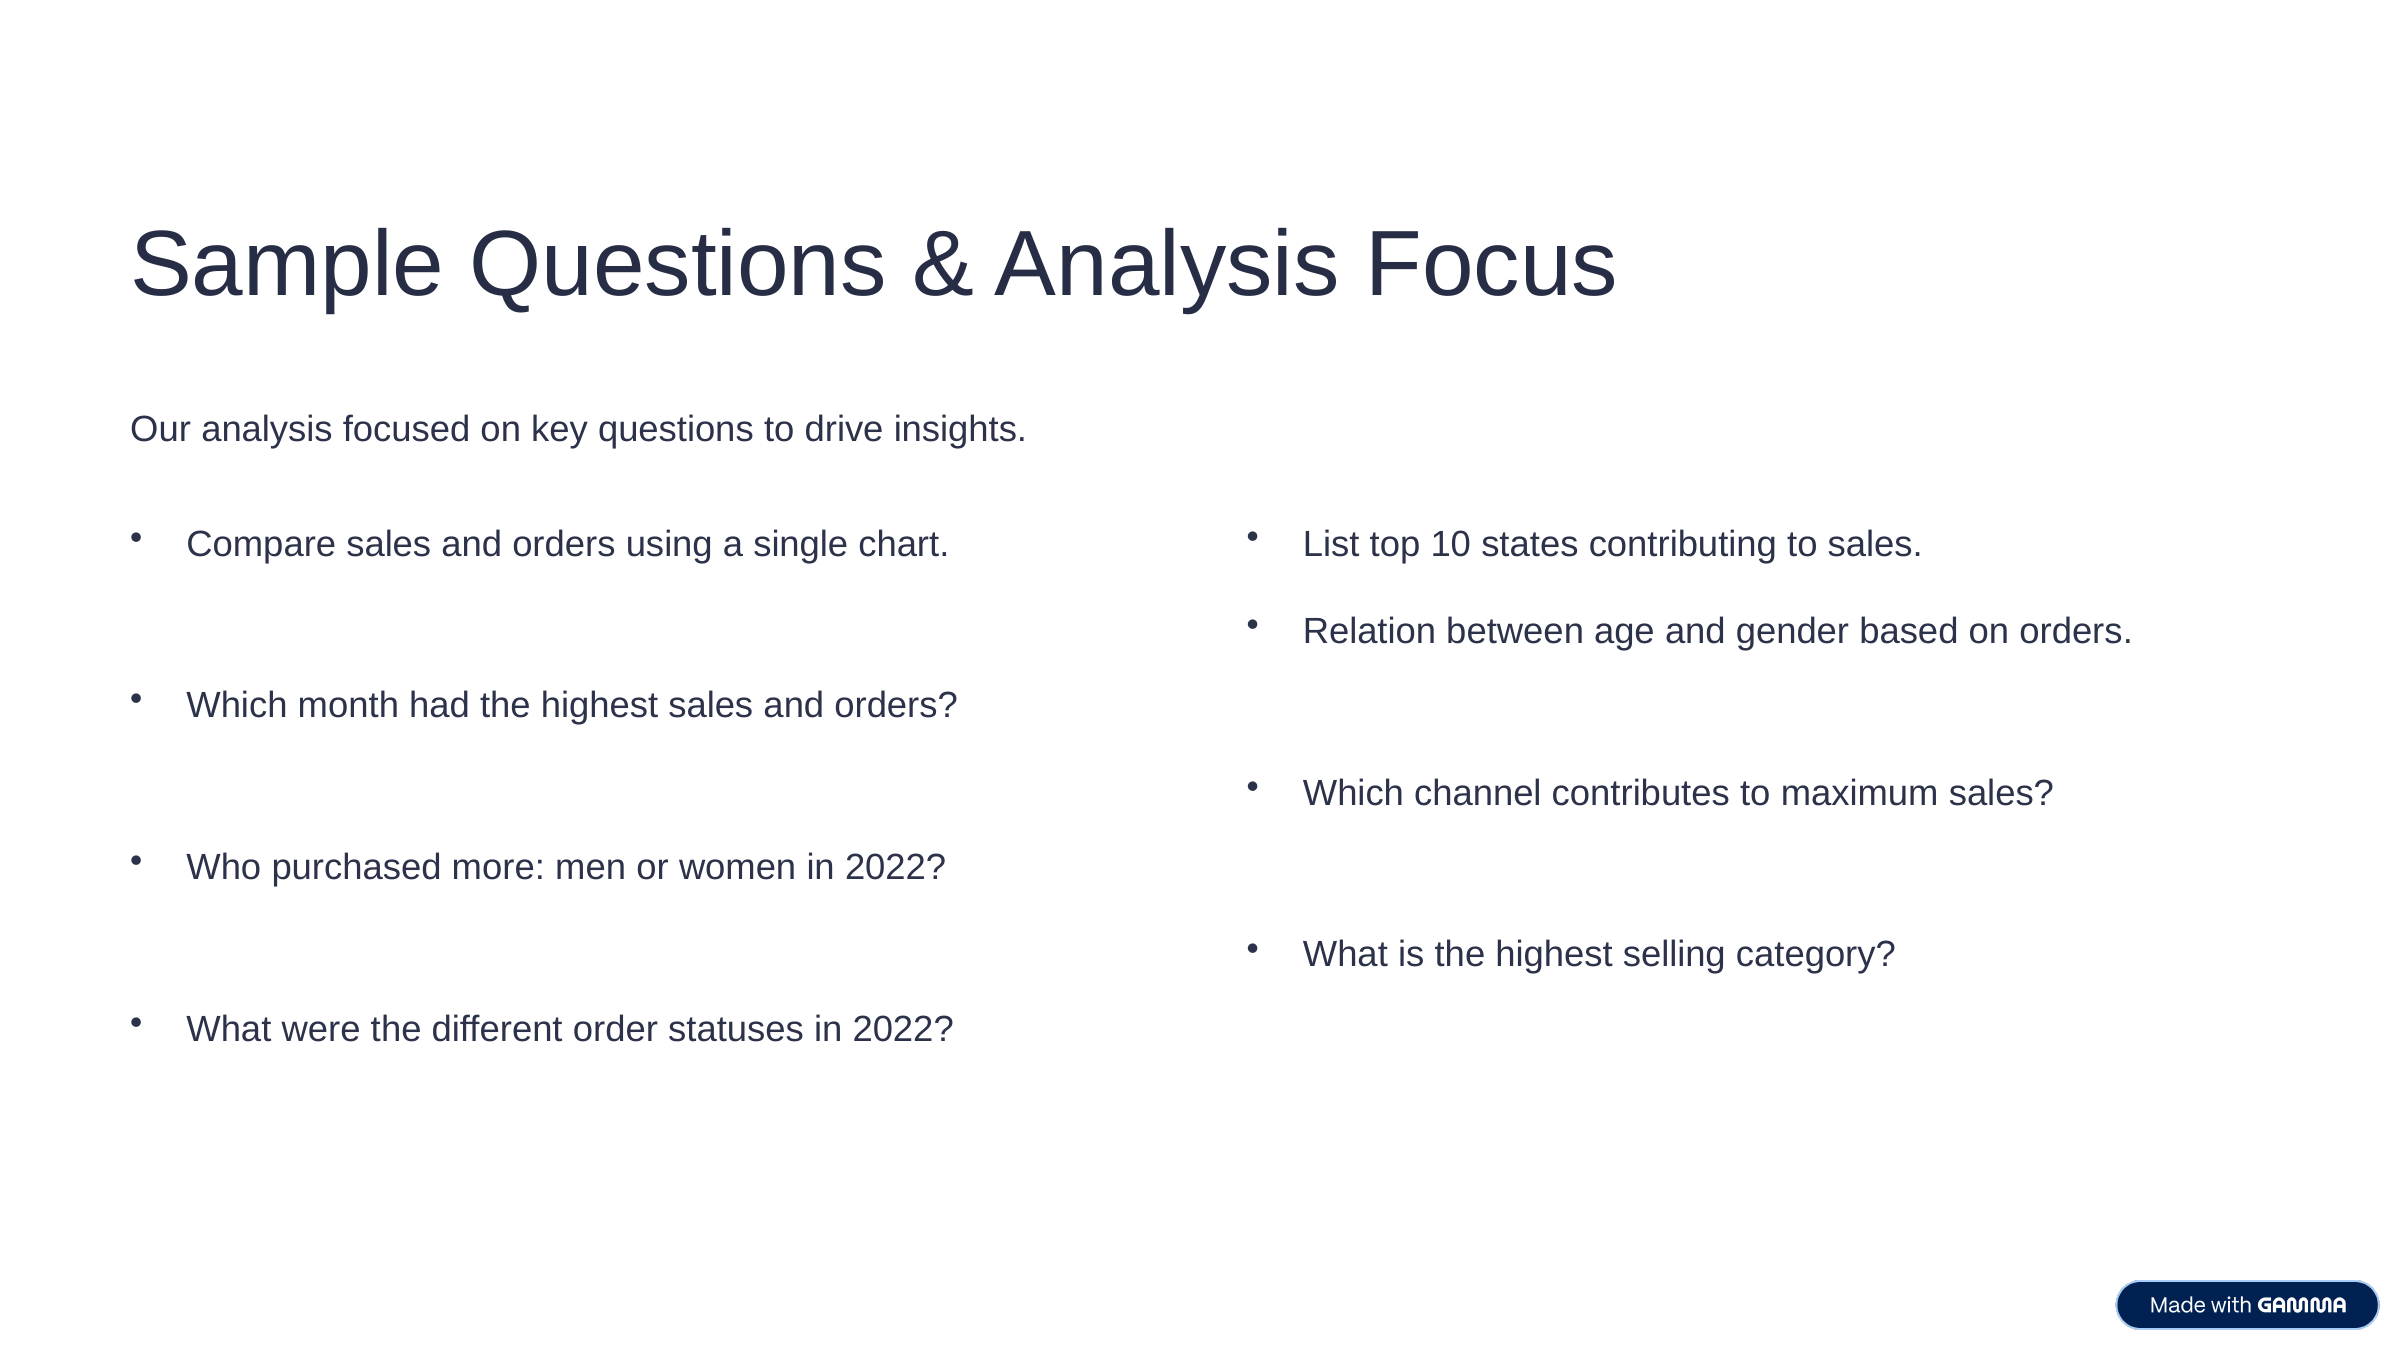

Sample Questions & Analysis Focus
Our analysis focused on key questions to drive insights.
Compare sales and orders using a single chart.
List top 10 states contributing to sales.
Relation between age and gender based on orders.
Which month had the highest sales and orders?
Which channel contributes to maximum sales?
Who purchased more: men or women in 2022?
What is the highest selling category?
What were the different order statuses in 2022?